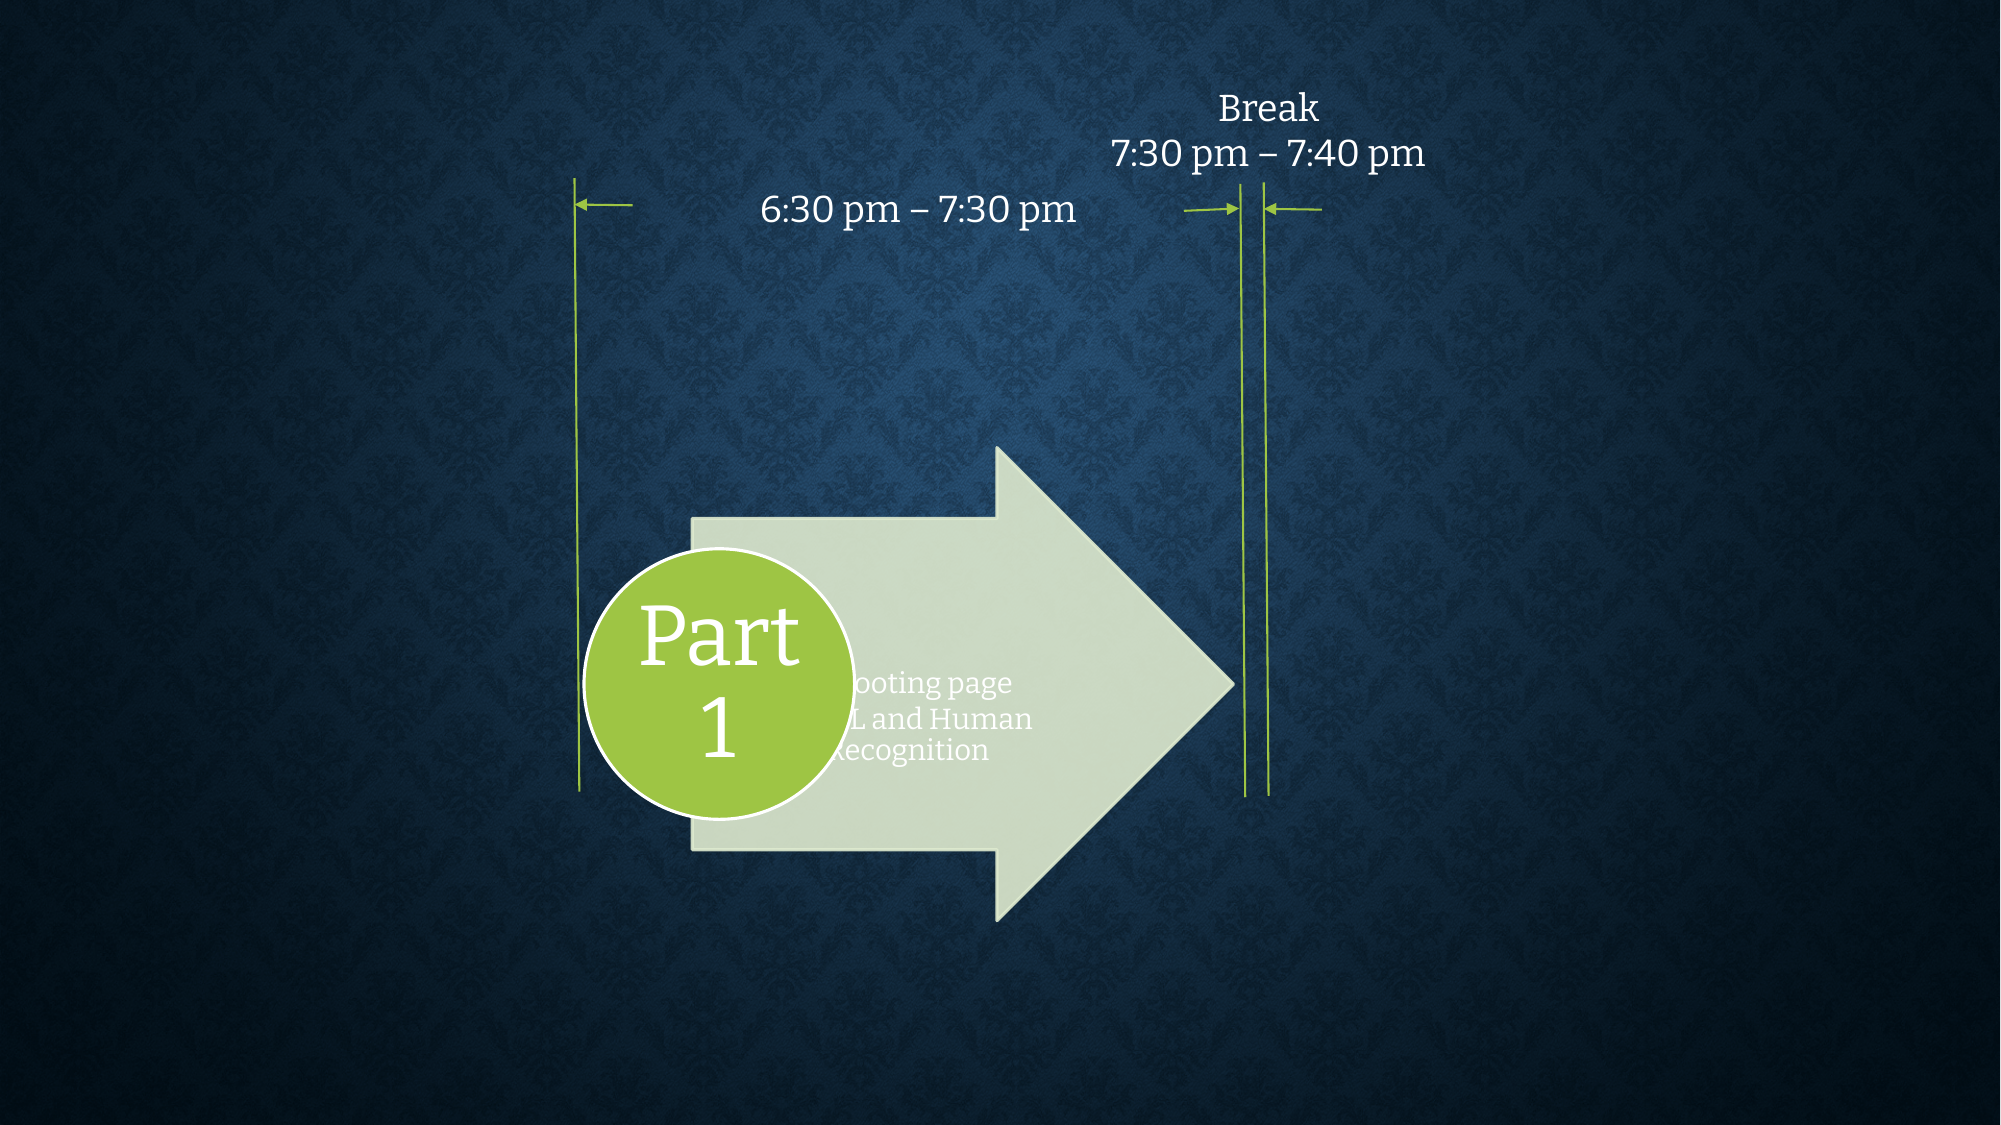

Break
7:30 pm – 7:40 pm
6:30 pm – 7:30 pm
Logistics
Tutorial 1 Troubleshooting page
Intro to ML and Human Activity Recognition
Part 1